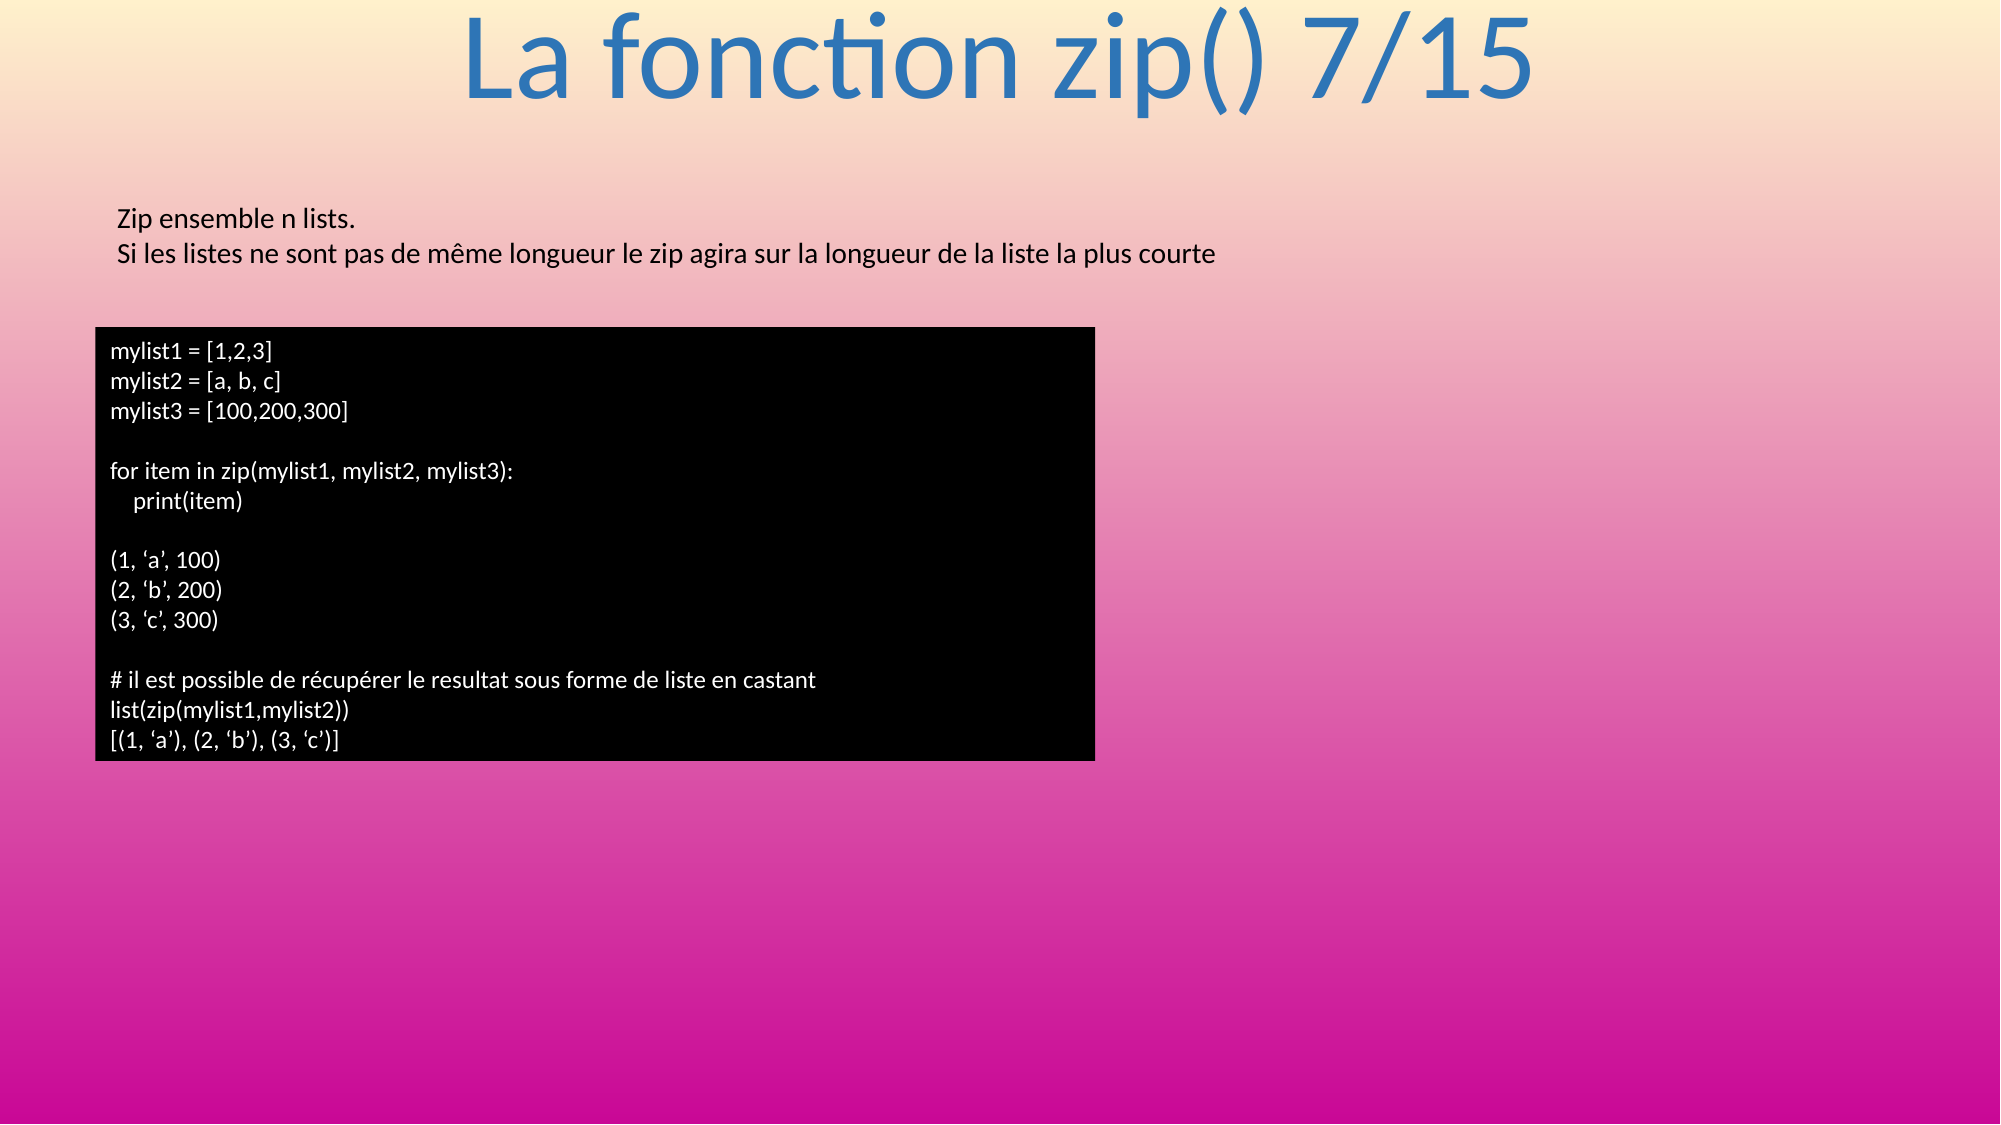

# La fonction zip() 7/15

Zip ensemble n lists.
Si les listes ne sont pas de même longueur le zip agira sur la longueur de la liste la plus courte
mylist1 = [1,2,3]
mylist2 = [a, b, c]
mylist3 = [100,200,300]

for item in zip(mylist1, mylist2, mylist3):
    print(item)

(1, ‘a’, 100)
(2, ‘b’, 200)
(3, ‘c’, 300)

# il est possible de récupérer le resultat sous forme de liste en castant
list(zip(mylist1,mylist2))
[(1, ‘a’), (2, ‘b’), (3, ‘c’)]

63